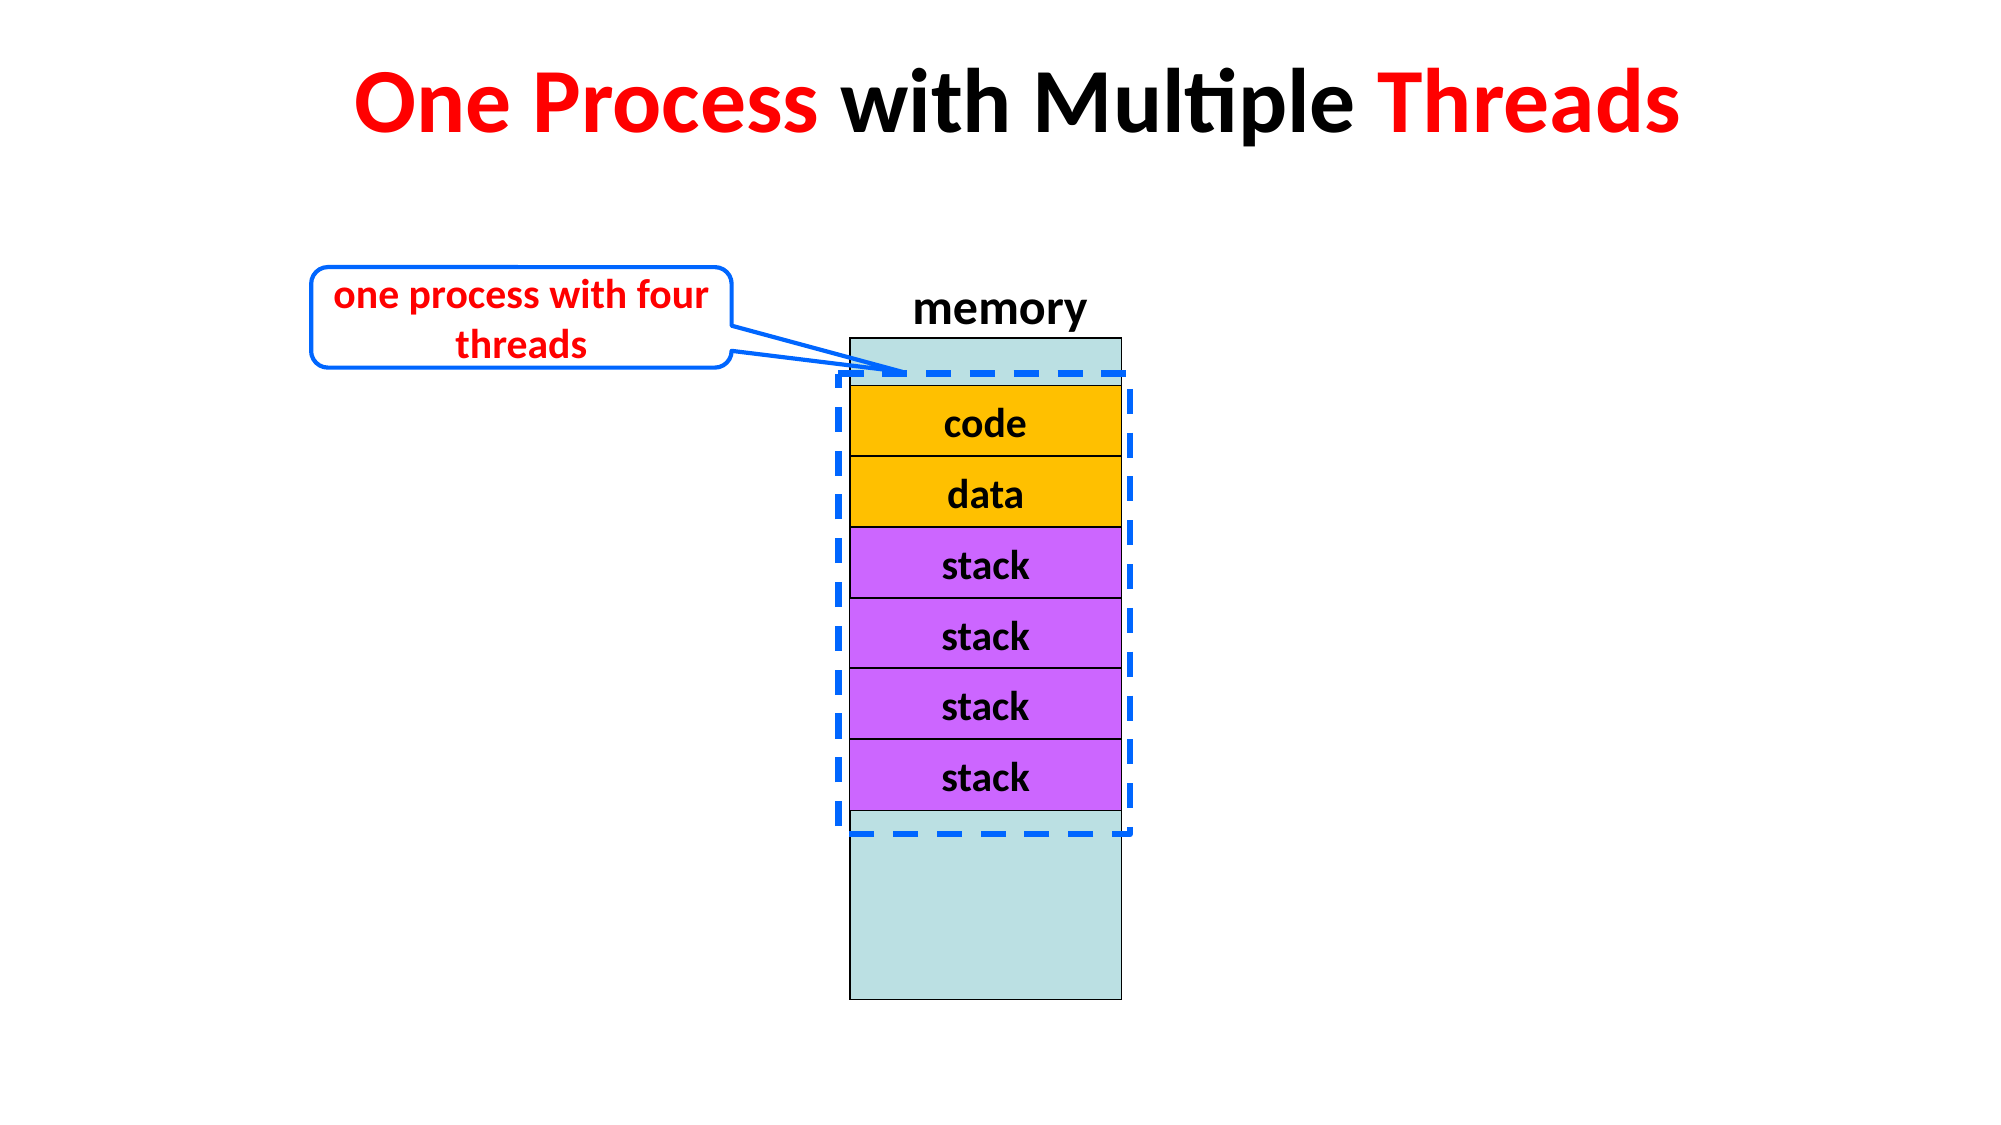

# One Process with Multiple Threads
one process with four threads
memory

code
data
stack
stack
stack
stack